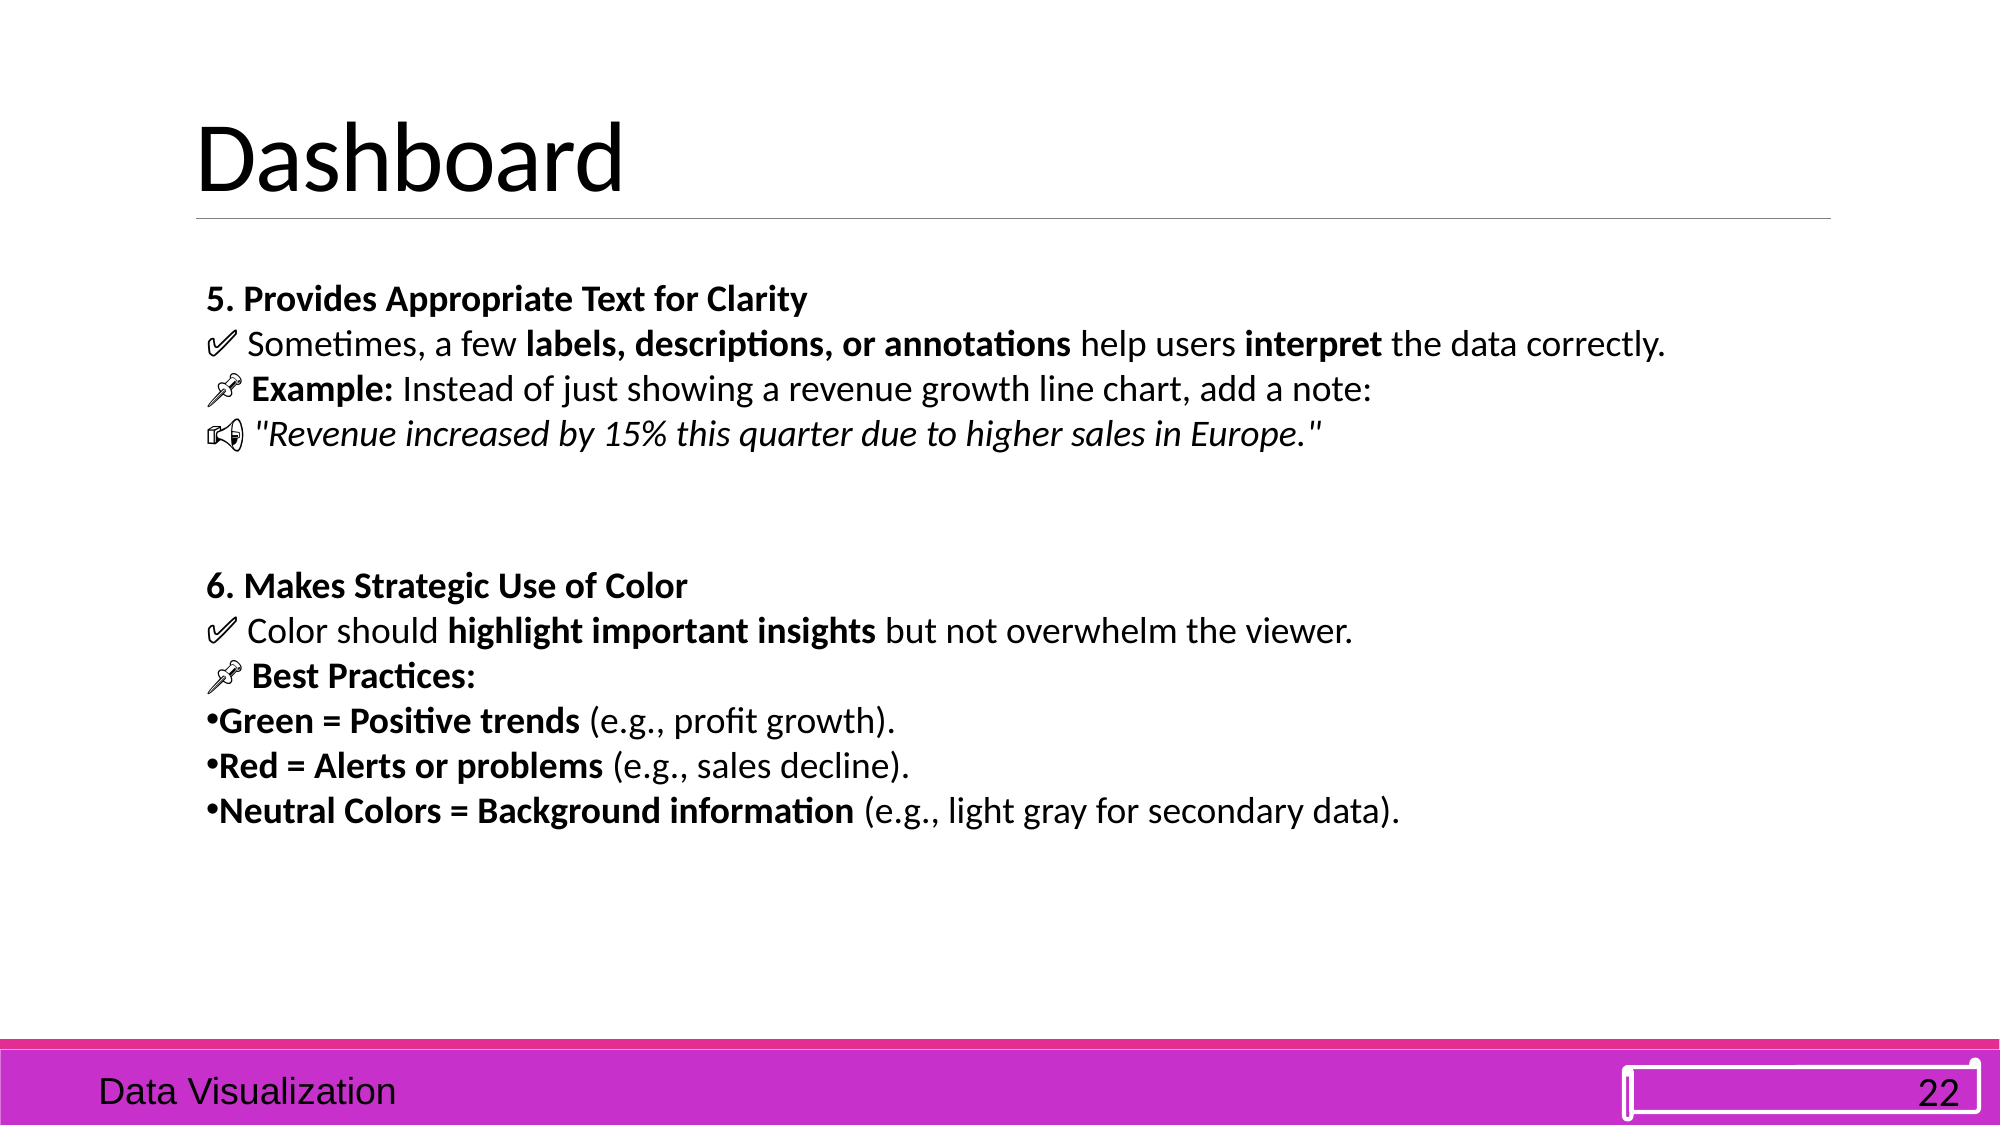

# Dashboard
5. Provides Appropriate Text for Clarity
✅ Sometimes, a few labels, descriptions, or annotations help users interpret the data correctly.
📌 Example: Instead of just showing a revenue growth line chart, add a note:
📢 "Revenue increased by 15% this quarter due to higher sales in Europe."
6. Makes Strategic Use of Color
✅ Color should highlight important insights but not overwhelm the viewer.
📌 Best Practices:
Green = Positive trends (e.g., profit growth).
Red = Alerts or problems (e.g., sales decline).
Neutral Colors = Background information (e.g., light gray for secondary data).
Data Visualization
22